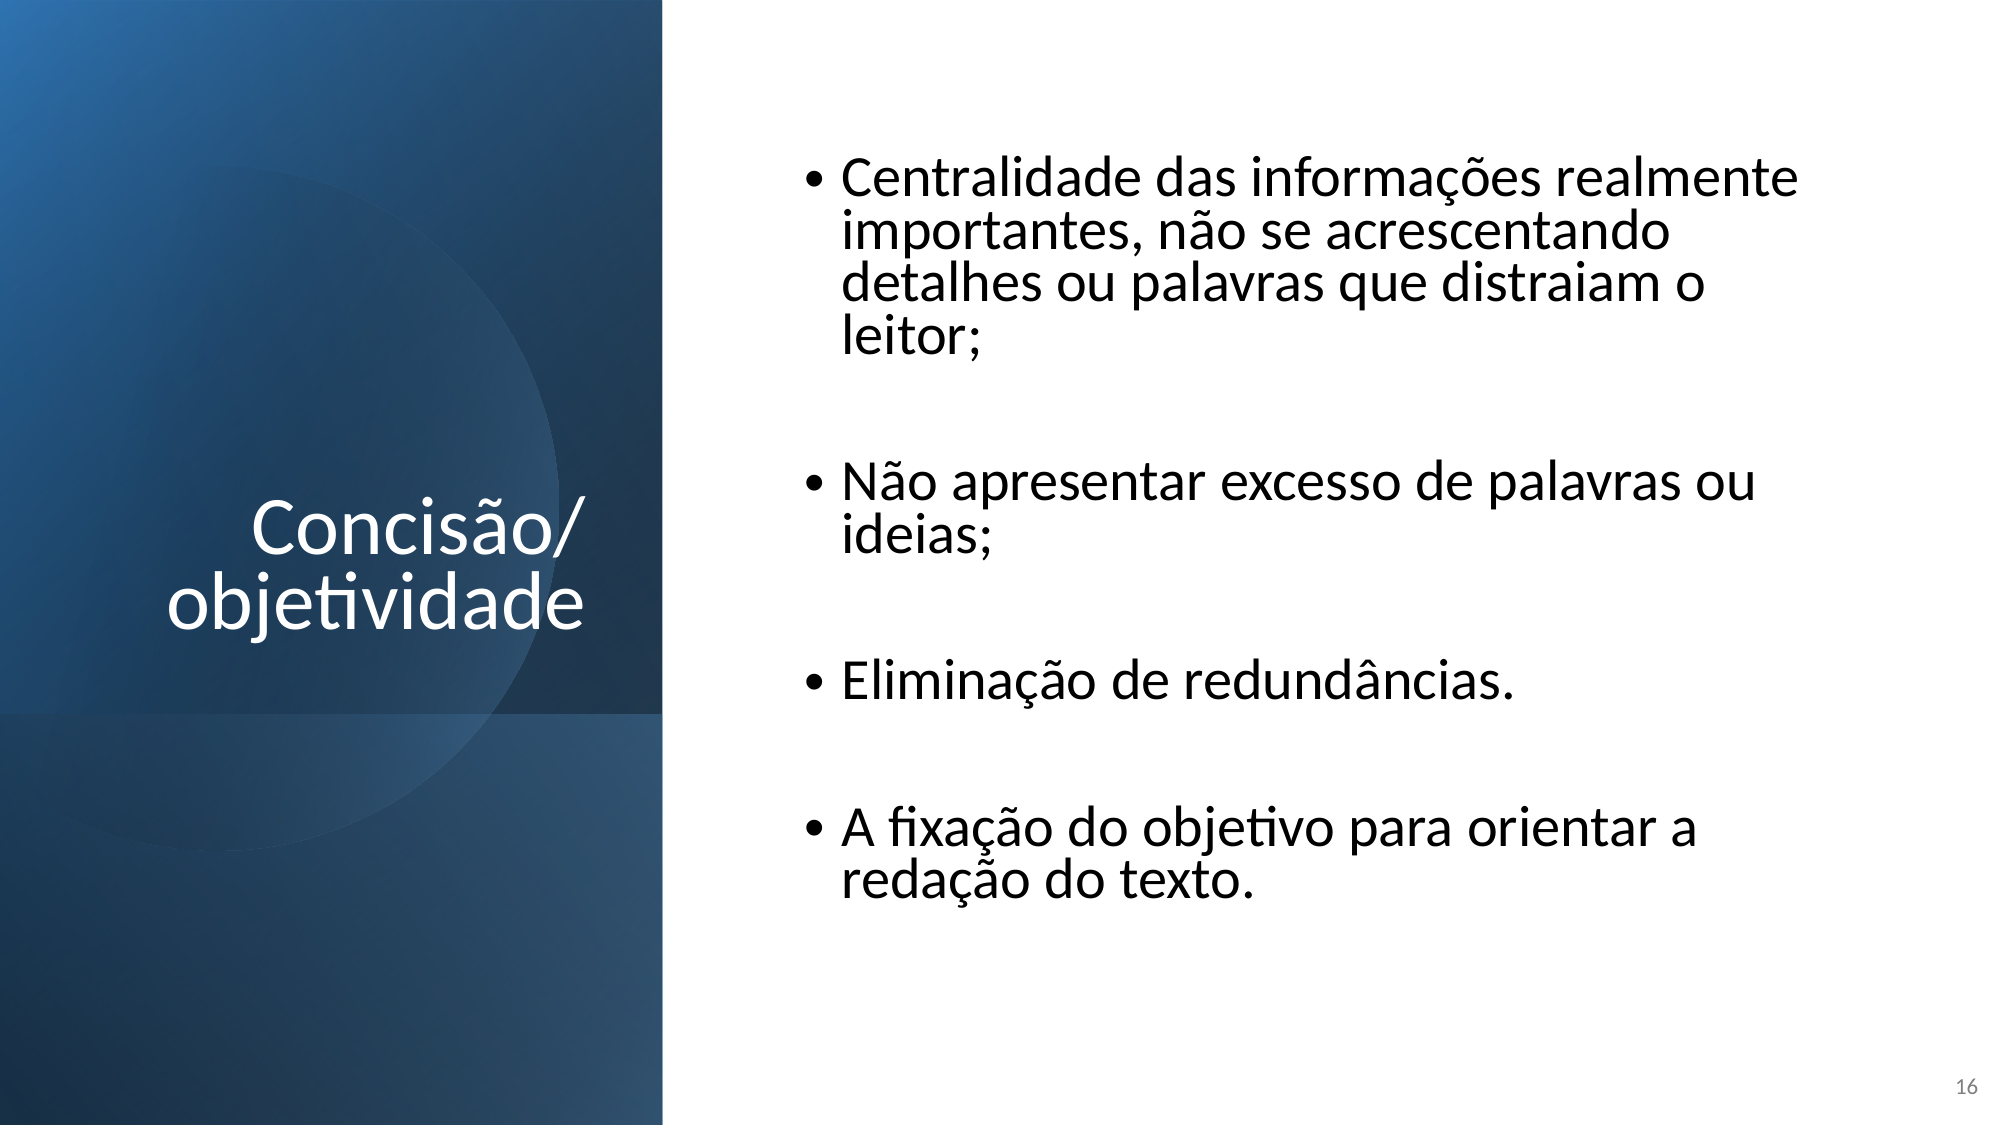

# Concisão/ objetividade
Centralidade das informações realmente importantes, não se acrescentando detalhes ou palavras que distraiam o leitor;

Não apresentar excesso de palavras ou ideias;

Eliminação de redundâncias.

A fixação do objetivo para orientar a redação do texto.

16